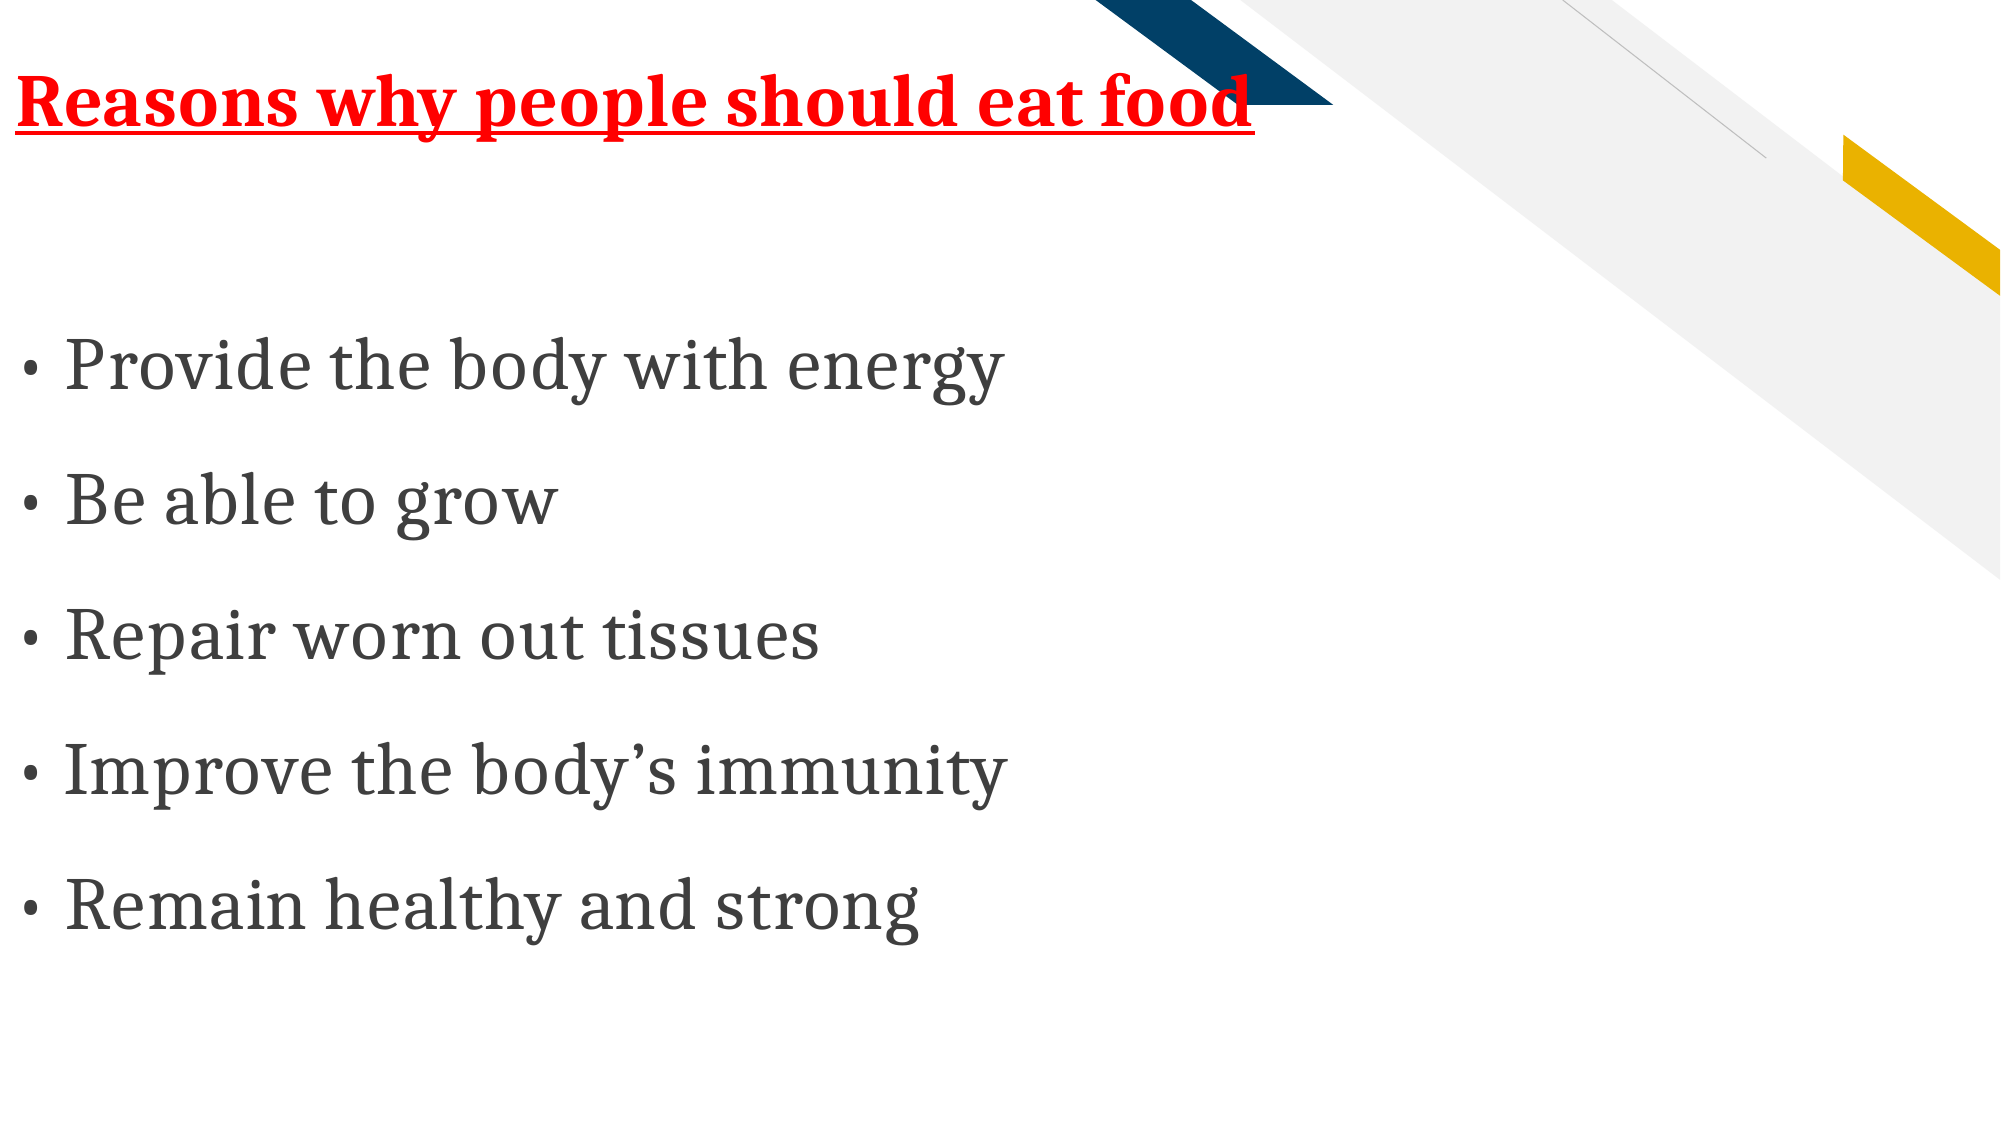

Reasons why people should eat food
• Provide the body with energy
• Be able to grow
• Repair worn out tissues
• Improve the body’s immunity
• Remain healthy and strong